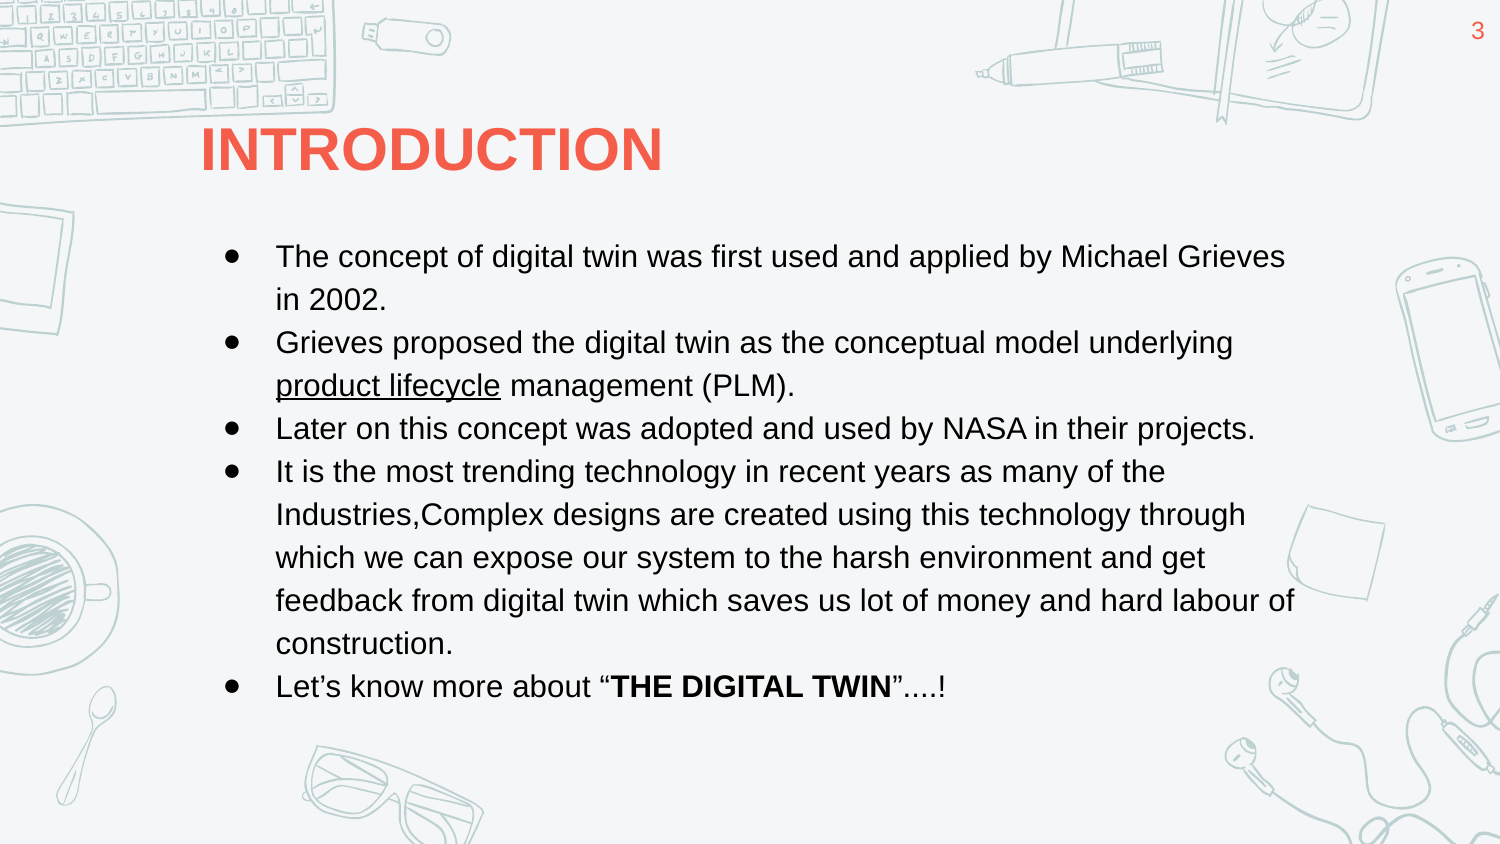

3
# INTRODUCTION
The concept of digital twin was first used and applied by Michael Grieves in 2002.
Grieves proposed the digital twin as the conceptual model underlying product lifecycle management (PLM).
Later on this concept was adopted and used by NASA in their projects.
It is the most trending technology in recent years as many of the Industries,Complex designs are created using this technology through which we can expose our system to the harsh environment and get feedback from digital twin which saves us lot of money and hard labour of construction.
Let’s know more about “THE DIGITAL TWIN”....!